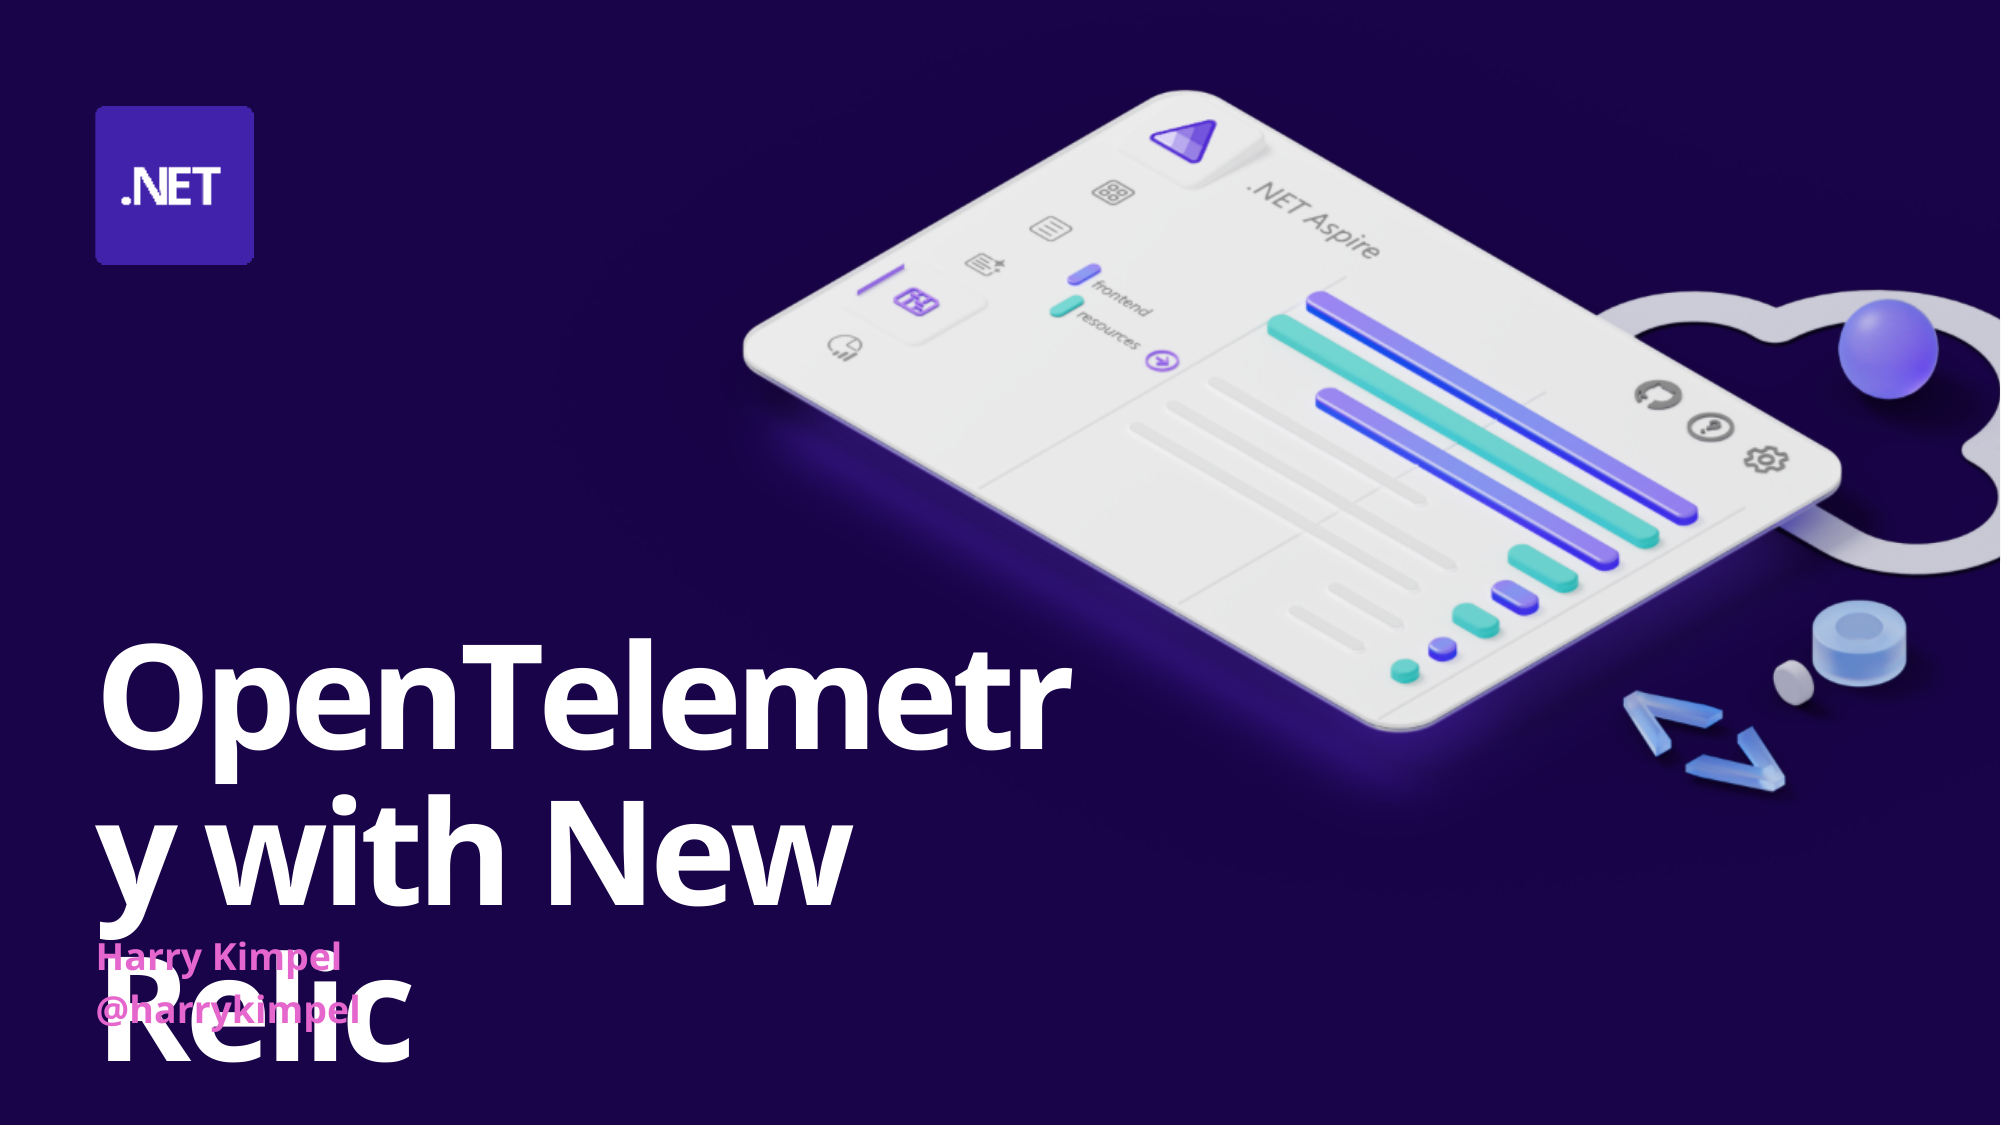

# OpenTelemetry with New Relic
Harry Kimpel
@harrykimpel